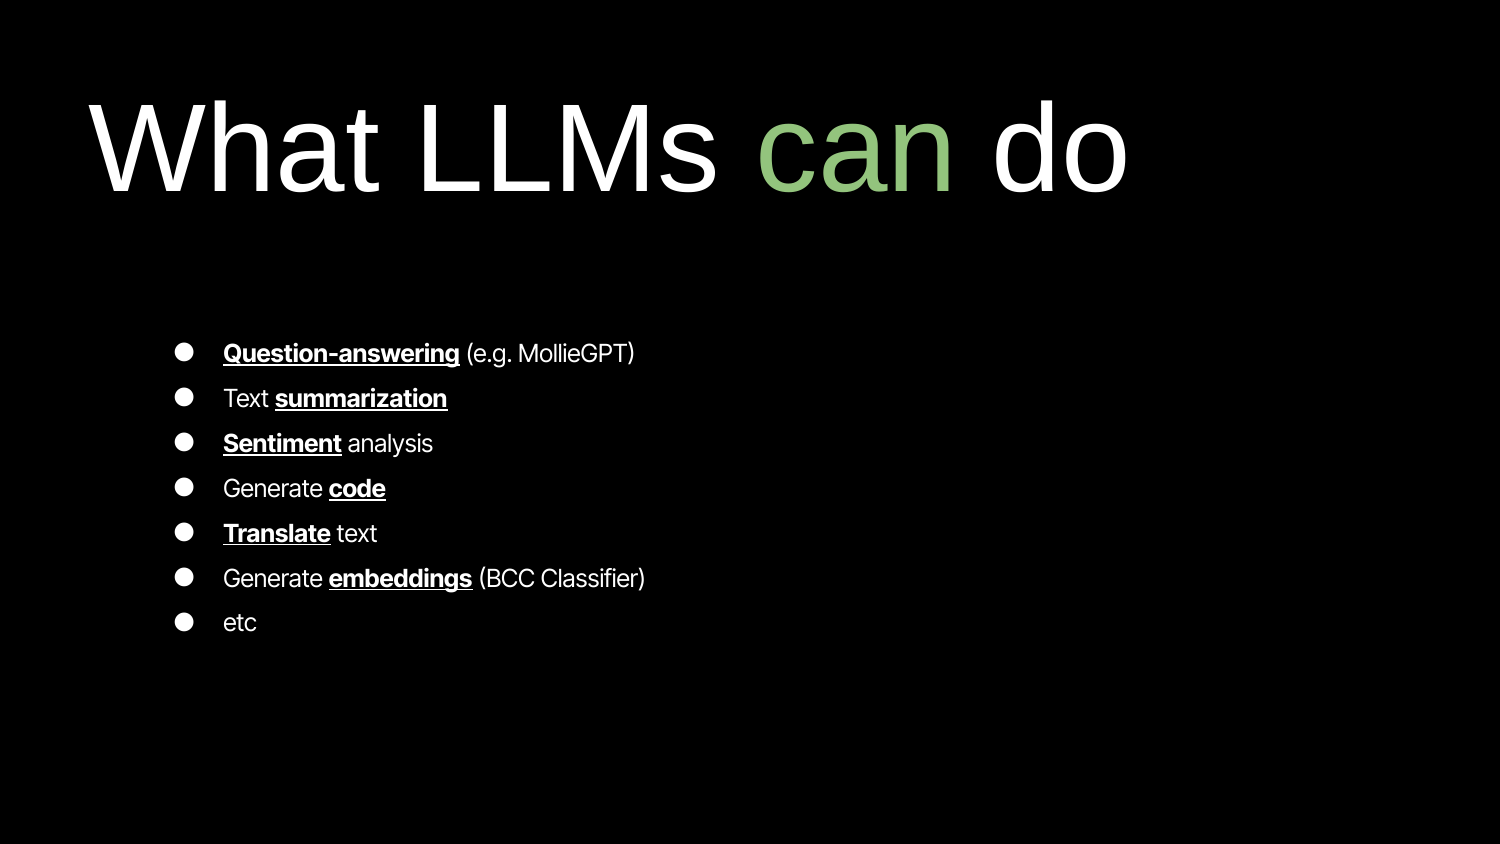

# What LLMs can do
Question-answering (e.g. MollieGPT)
Text summarization
Sentiment analysis
Generate code
Translate text
Generate embeddings (BCC Classifier)
etc